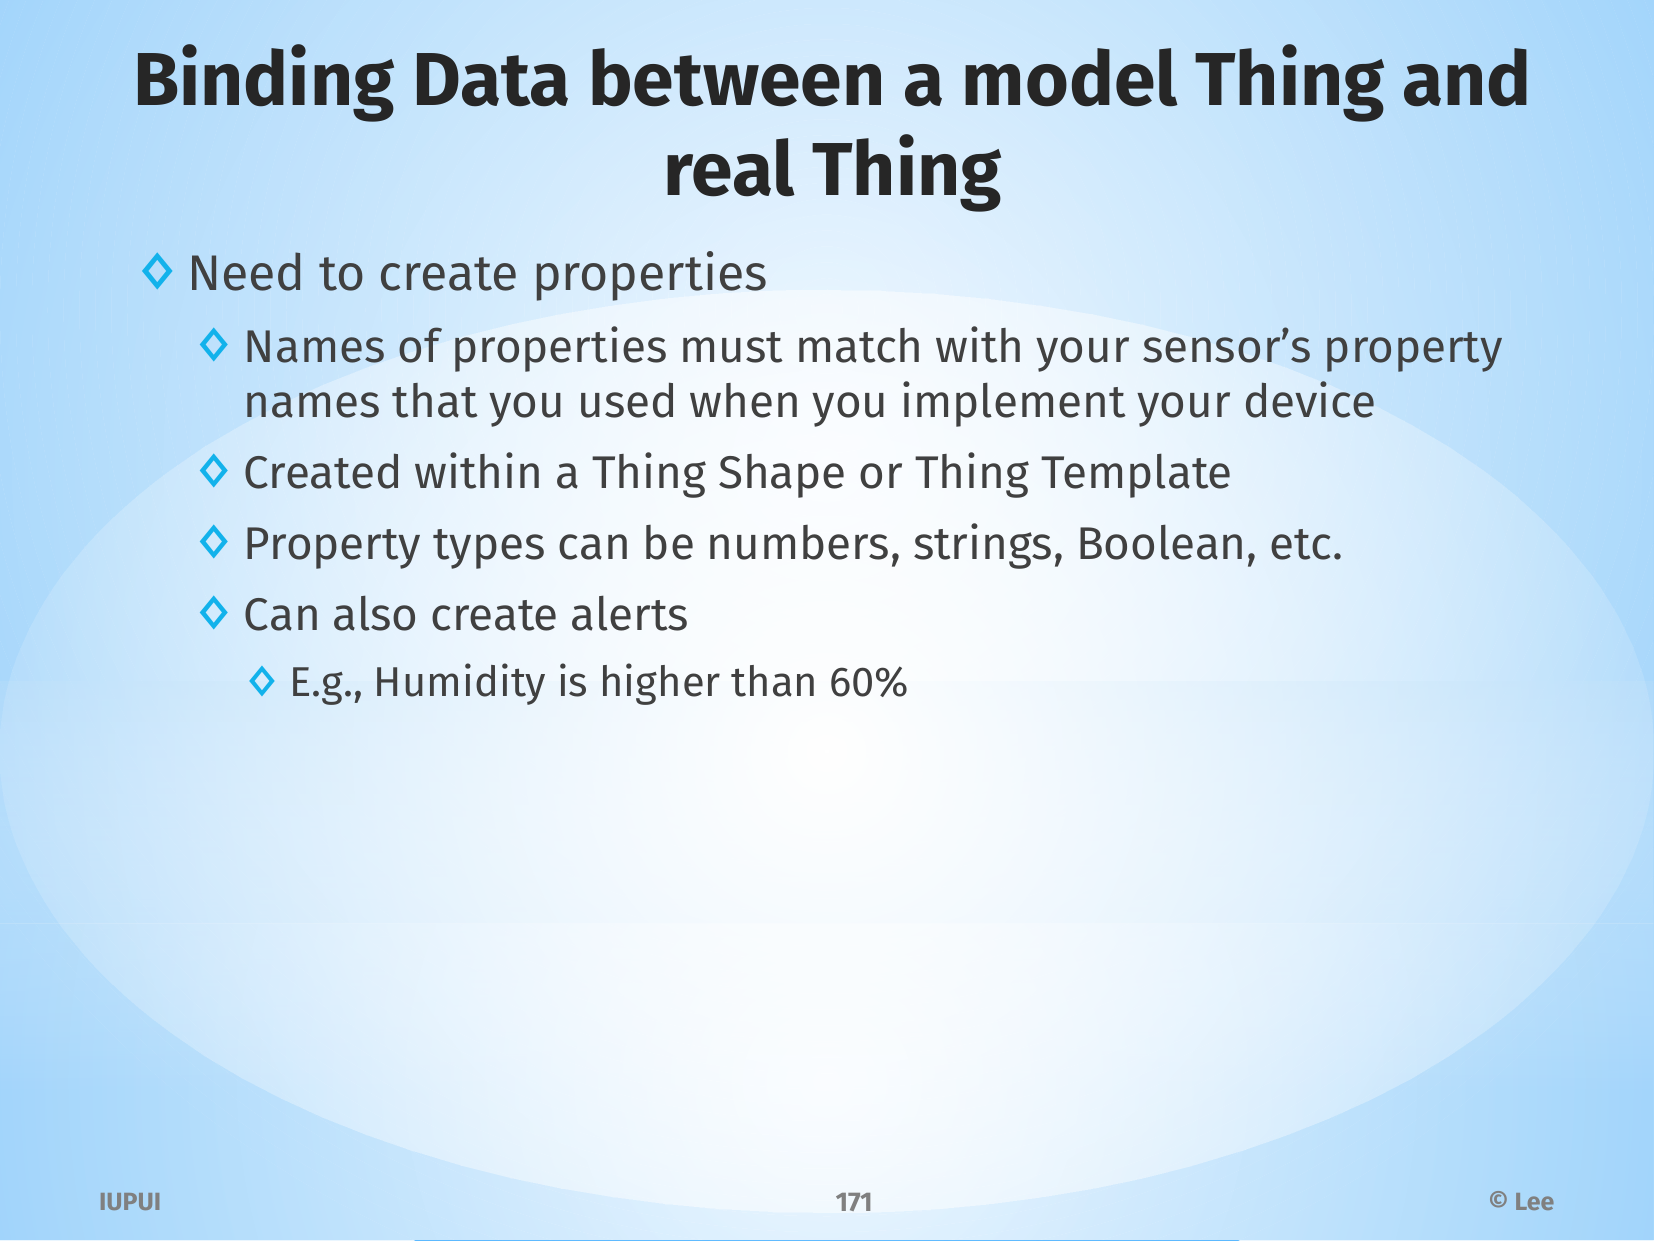

# Binding Data between a model Thing and real Thing
Need to create properties
Names of properties must match with your sensor’s property names that you used when you implement your device
Created within a Thing Shape or Thing Template
Property types can be numbers, strings, Boolean, etc.
Can also create alerts
E.g., Humidity is higher than 60%

IUPUI
171
© Lee